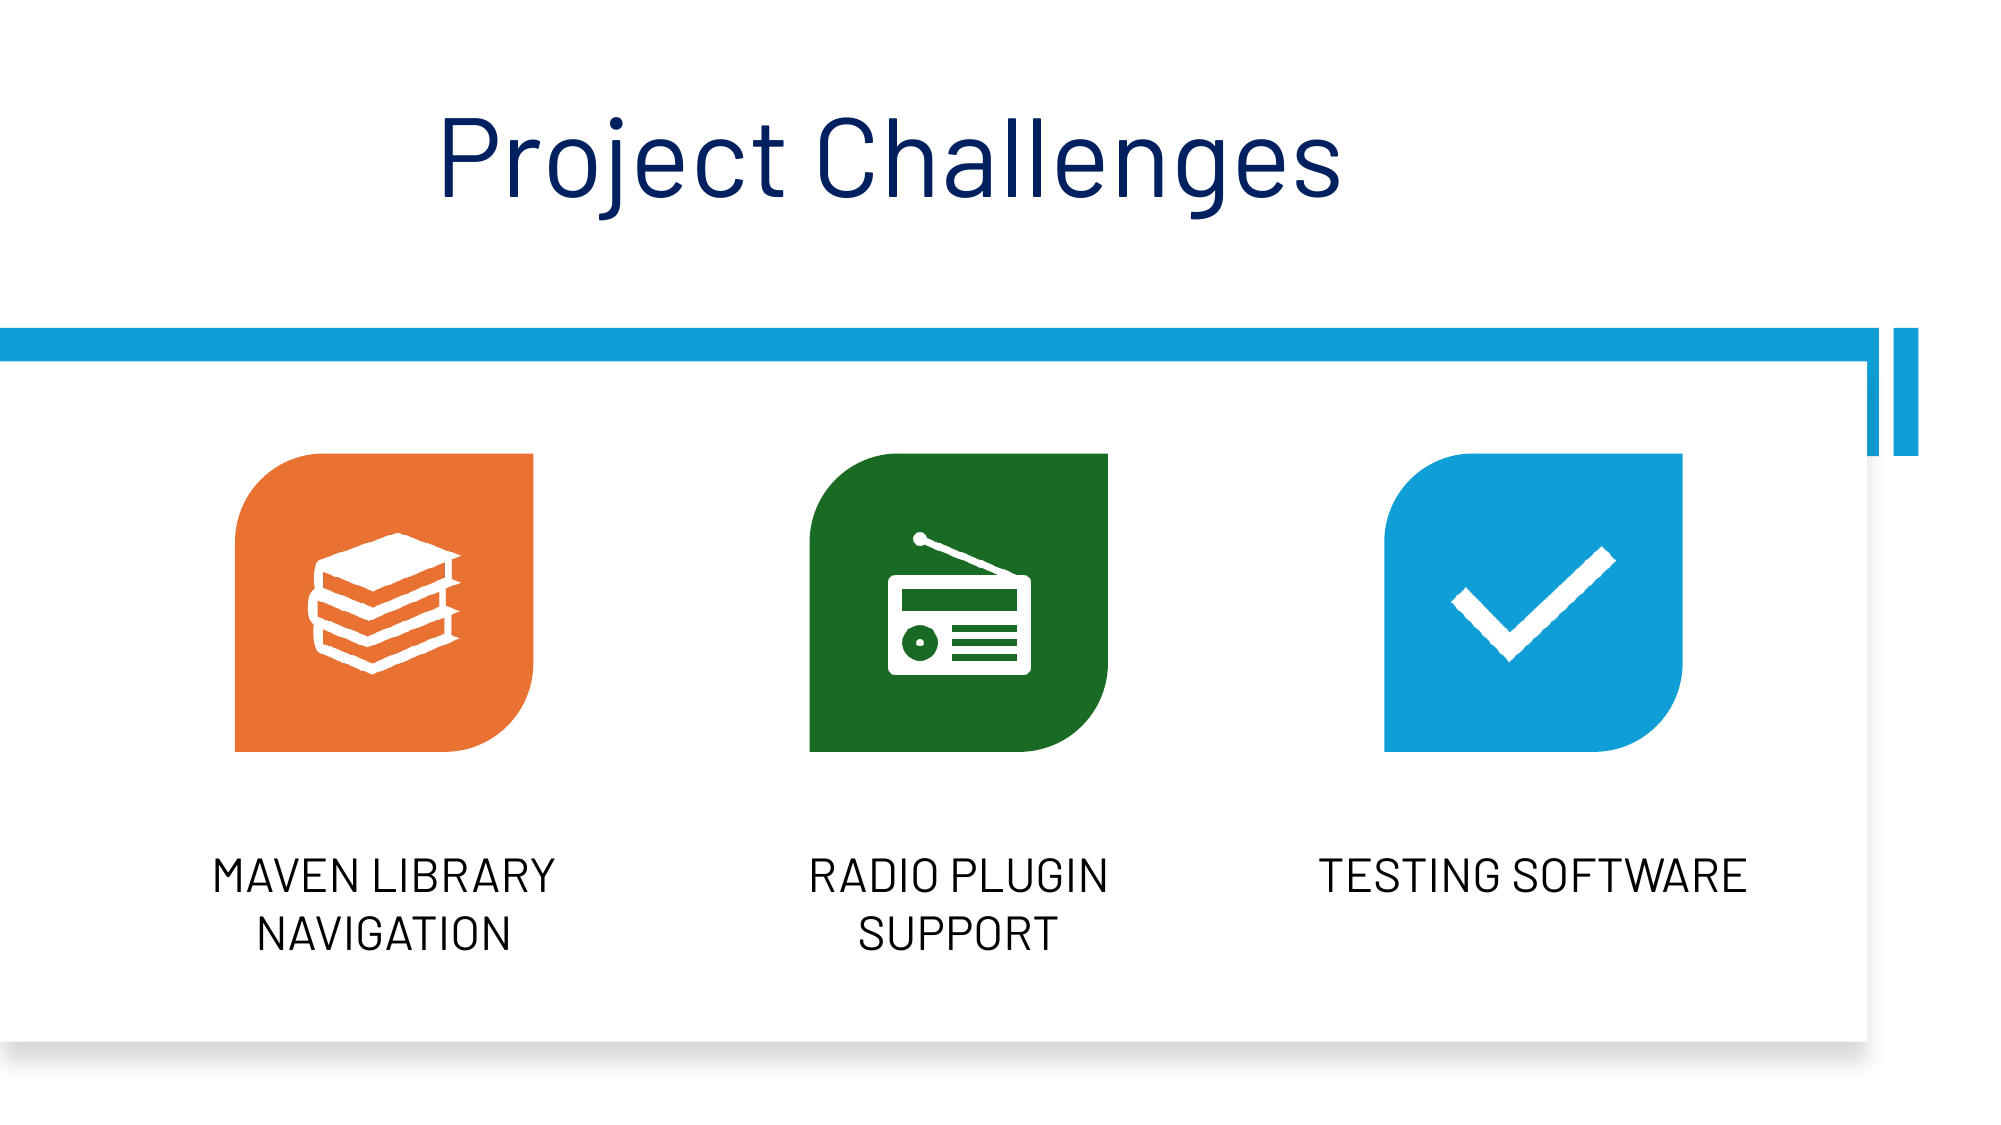

# Project Challenges

Maven Library Navigation
Radio Plugin Support
Testing Software